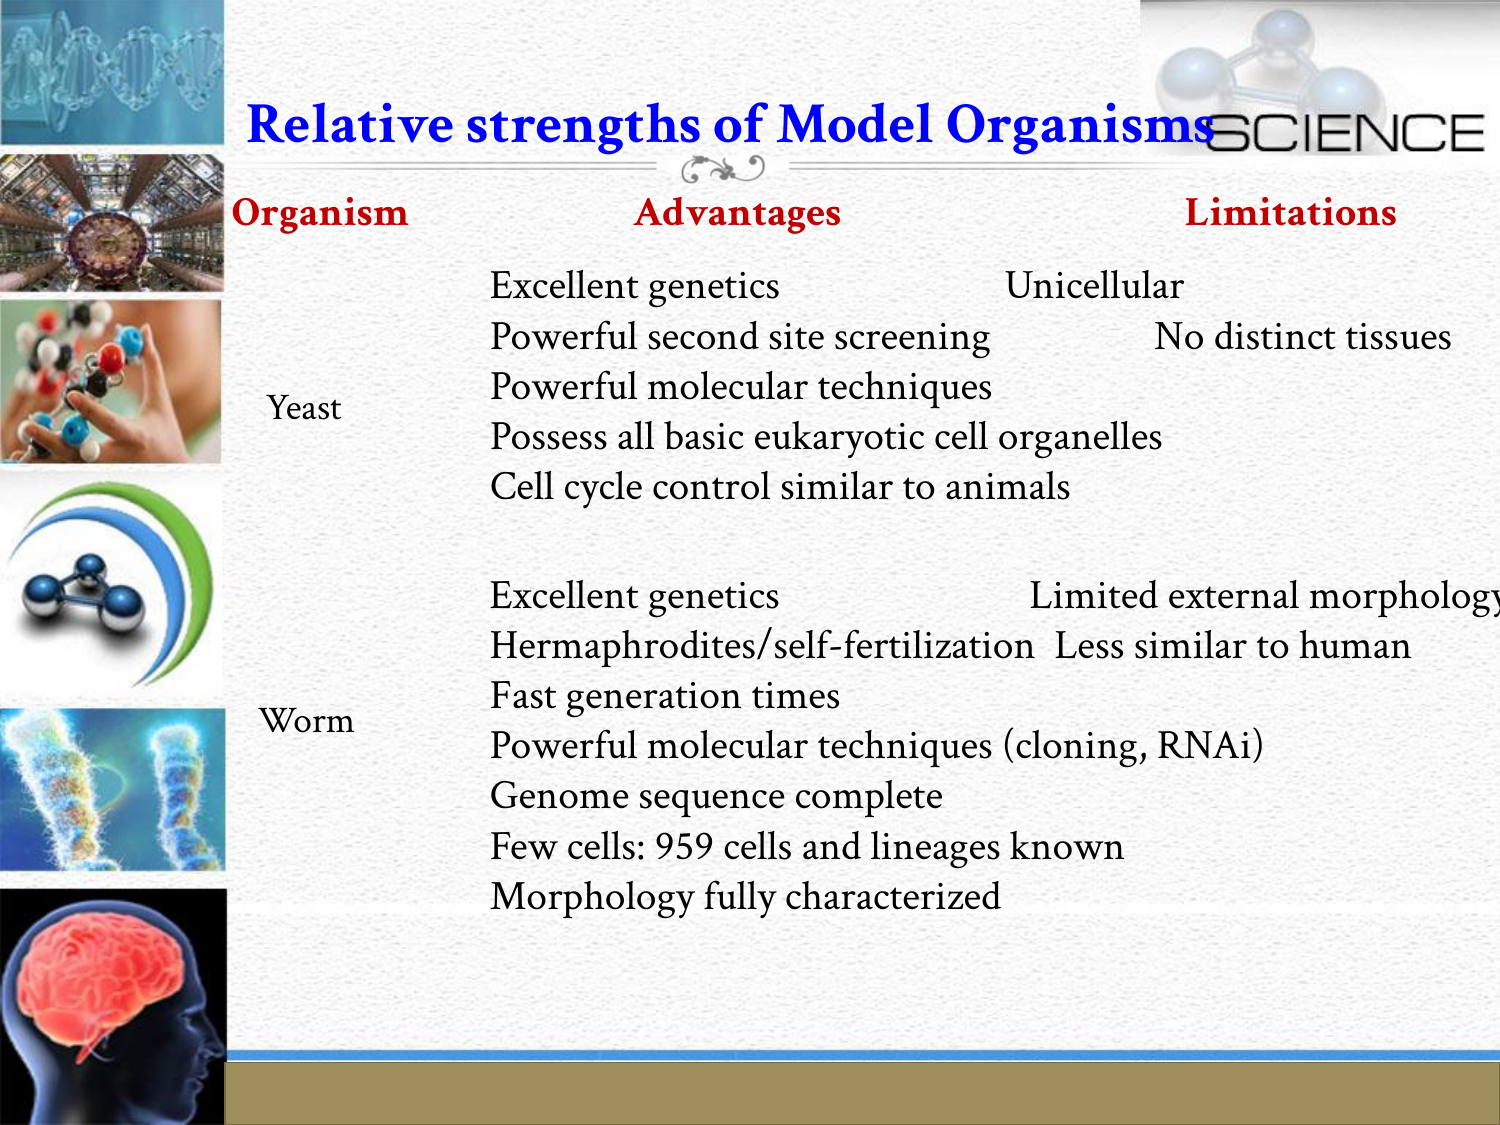

Relative strengths of Model Organisms
Organism	            Advantages	                        Limitations
Excellent genetics 		       Unicellular
Powerful second site screening	       No distinct tissues
Powerful molecular techniques
Possess all basic eukaryotic cell organelles
Cell cycle control similar to animals
Yeast
Excellent genetics                           Limited external morphology
Hermaphrodites/self-fertilization  Less similar to human
Fast generation times
Powerful molecular techniques (cloning, RNAi)
Genome sequence complete
Few cells: 959 cells and lineages known
Morphology fully characterized
Worm